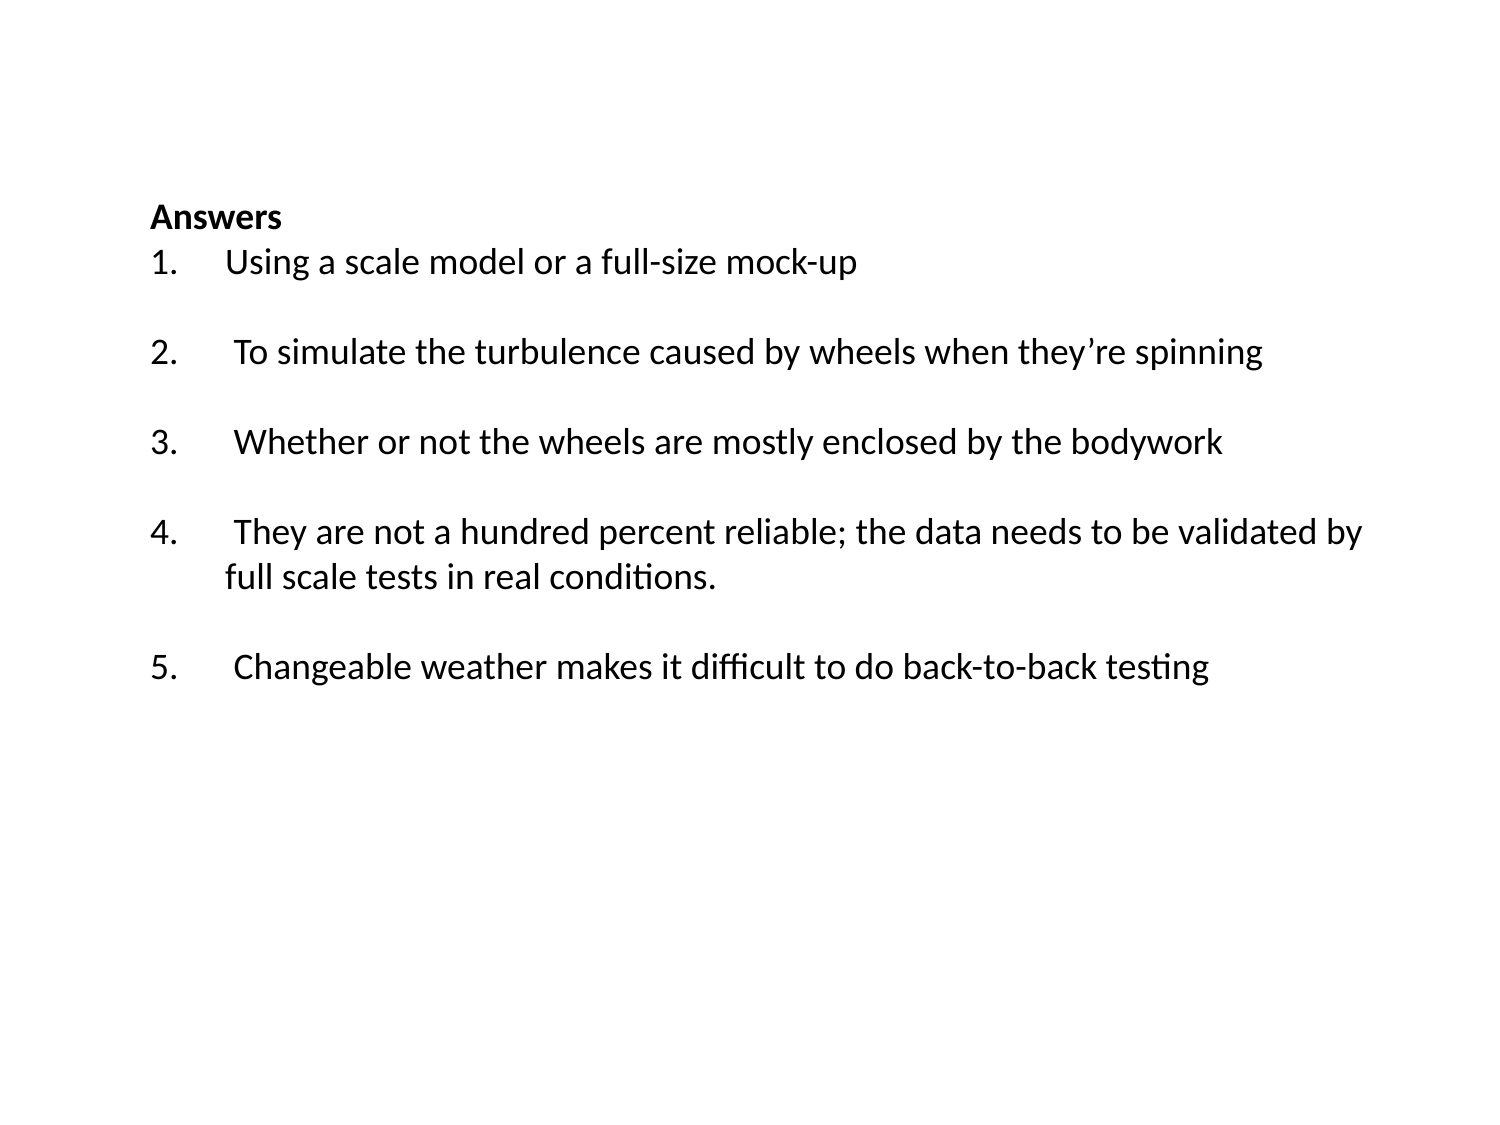

Answers
Using a scale model or a full-size mock-up

 To simulate the turbulence caused by wheels when they’re spinning

 Whether or not the wheels are mostly enclosed by the bodywork

 They are not a hundred percent reliable; the data needs to be validated by full scale tests in real conditions.

 Changeable weather makes it difficult to do back-to-back testing